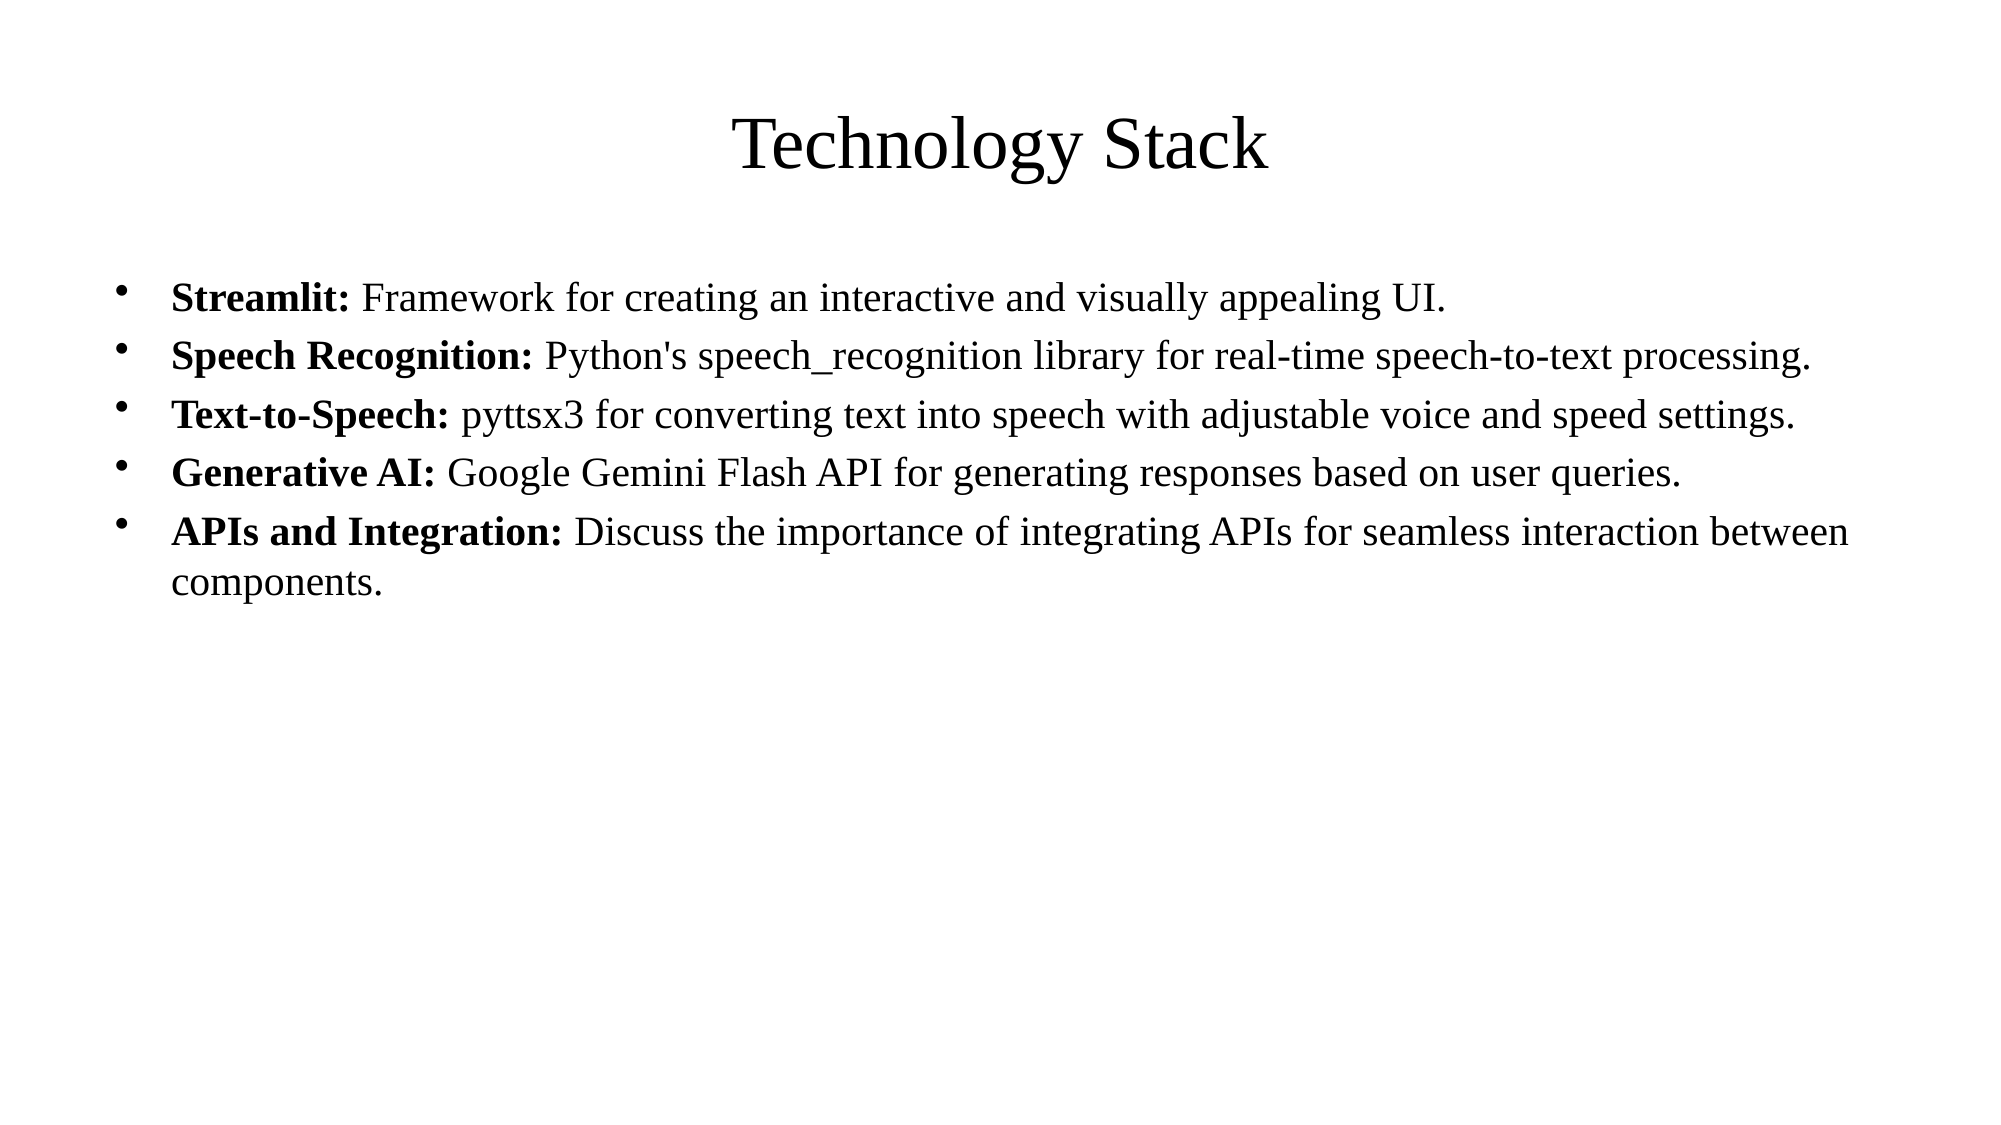

# Technology Stack
Streamlit: Framework for creating an interactive and visually appealing UI.
Speech Recognition: Python's speech_recognition library for real-time speech-to-text processing.
Text-to-Speech: pyttsx3 for converting text into speech with adjustable voice and speed settings.
Generative AI: Google Gemini Flash API for generating responses based on user queries.
APIs and Integration: Discuss the importance of integrating APIs for seamless interaction between components.